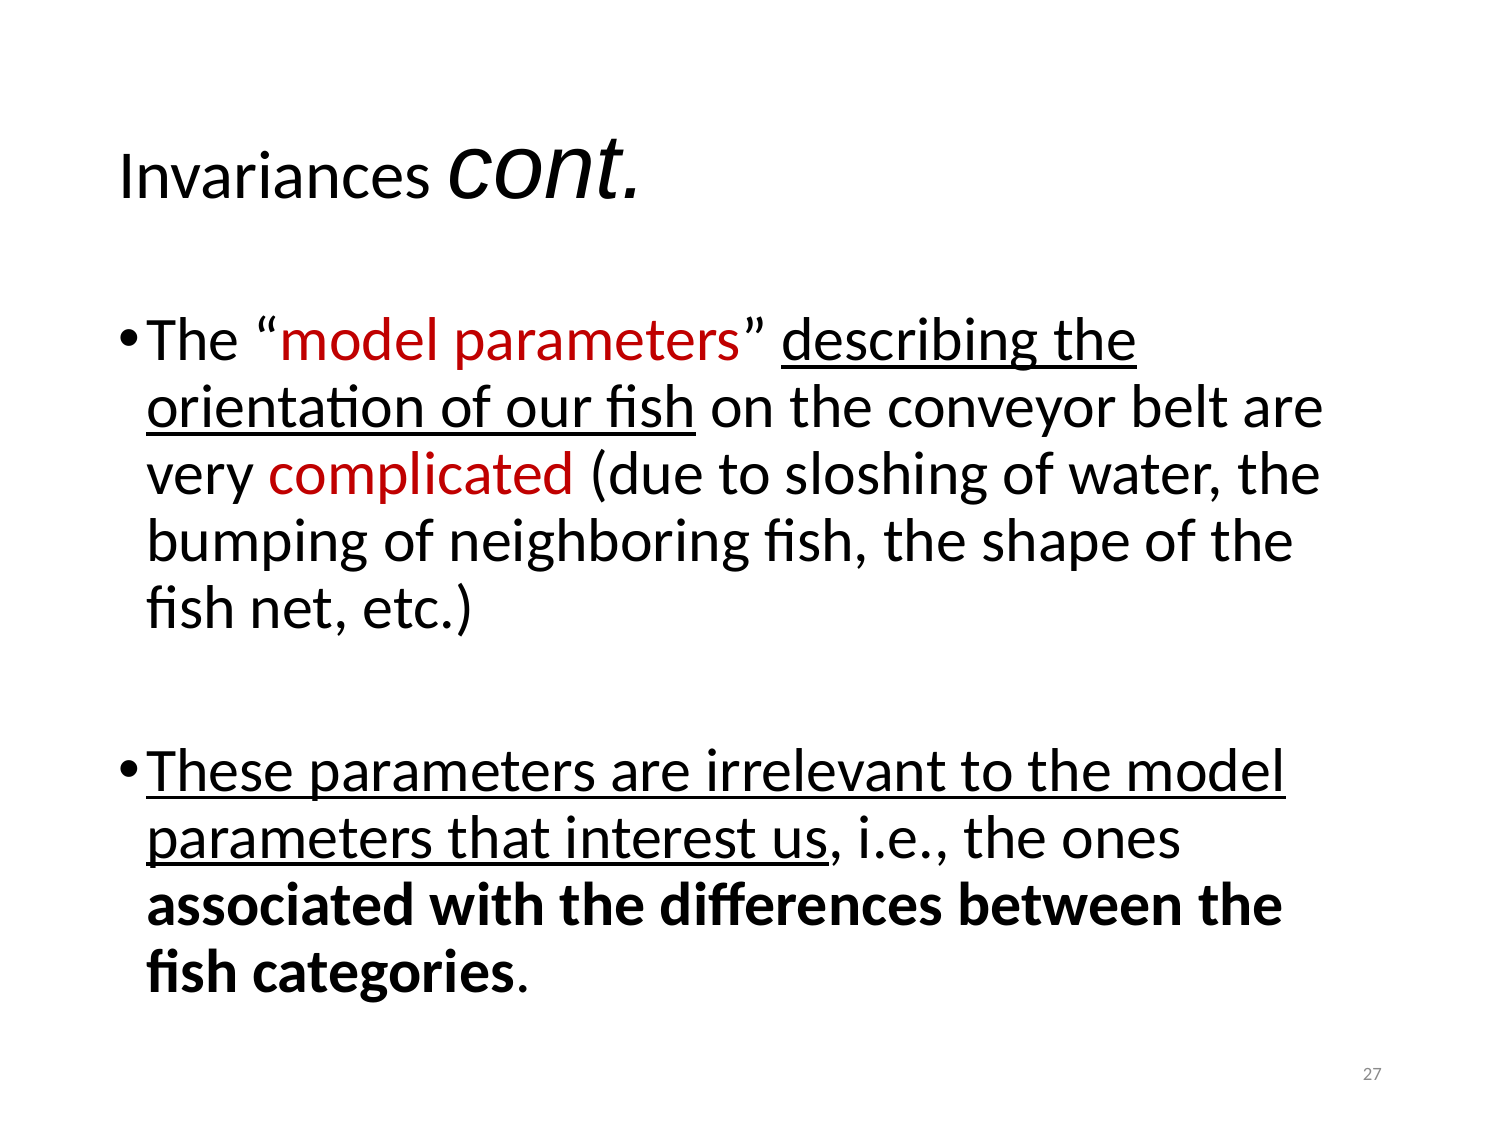

# Invariances cont.
The “model parameters” describing the orientation of our fish on the conveyor belt are very complicated (due to sloshing of water, the bumping of neighboring fish, the shape of the fish net, etc.)

These parameters are irrelevant to the model parameters that interest us, i.e., the ones associated with the differences between the fish categories.
27